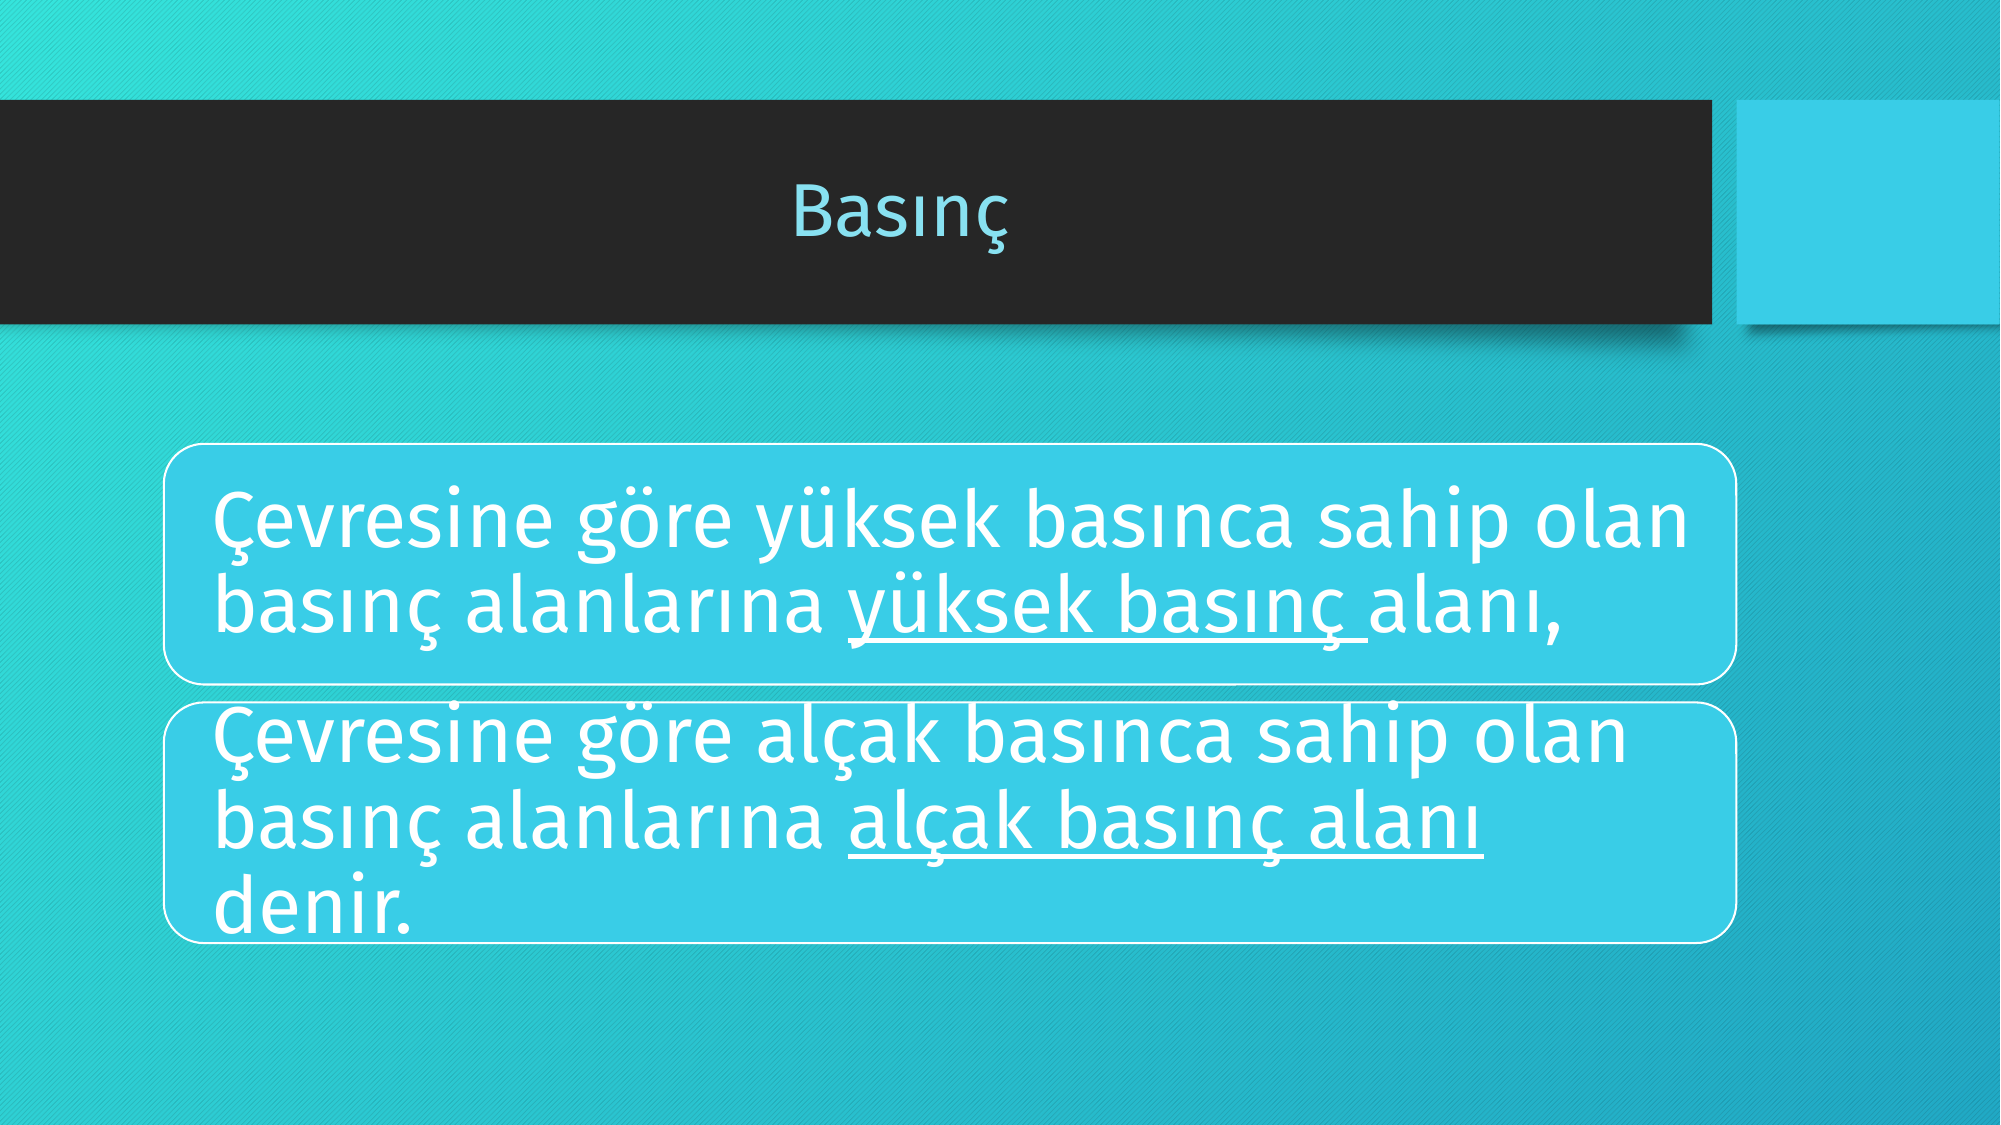

# Basınç
Çevresine göre yüksek basınca sahip olan basınç alanlarına yüksek basınç alanı,
Çevresine göre alçak basınca sahip olan basınç alanlarına alçak basınç alanı denir.